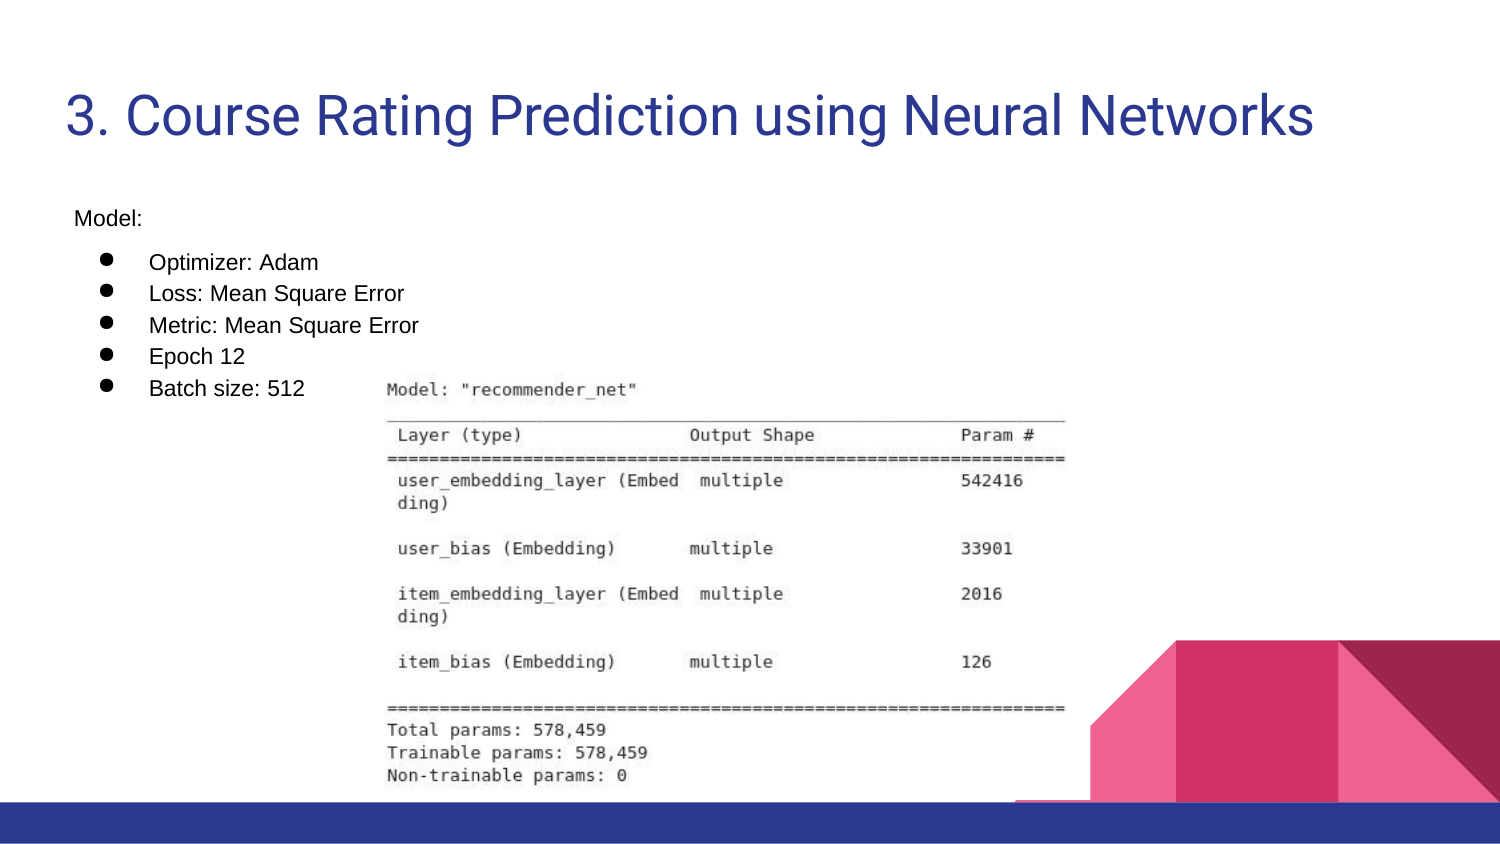

# 3. Course Rating Prediction using Neural Networks
Model:
Optimizer: Adam
Loss: Mean Square Error
Metric: Mean Square Error
Epoch 12
Batch size: 512